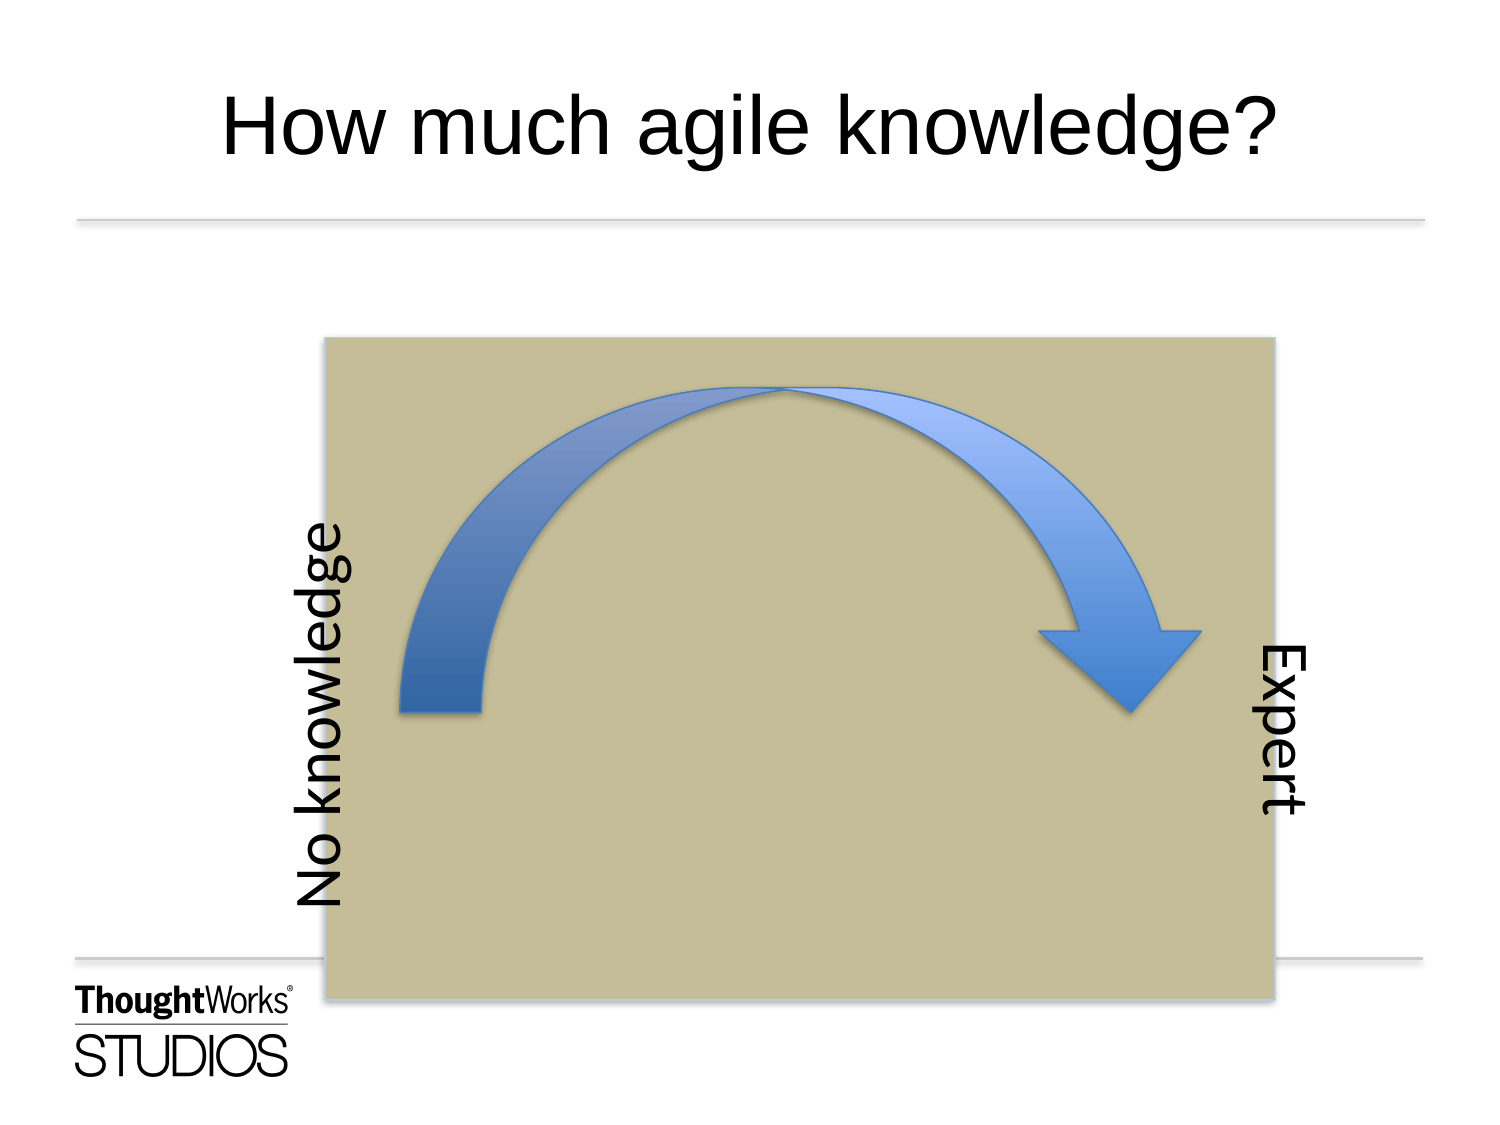

# How much agile knowledge?

No knowledge
Expert